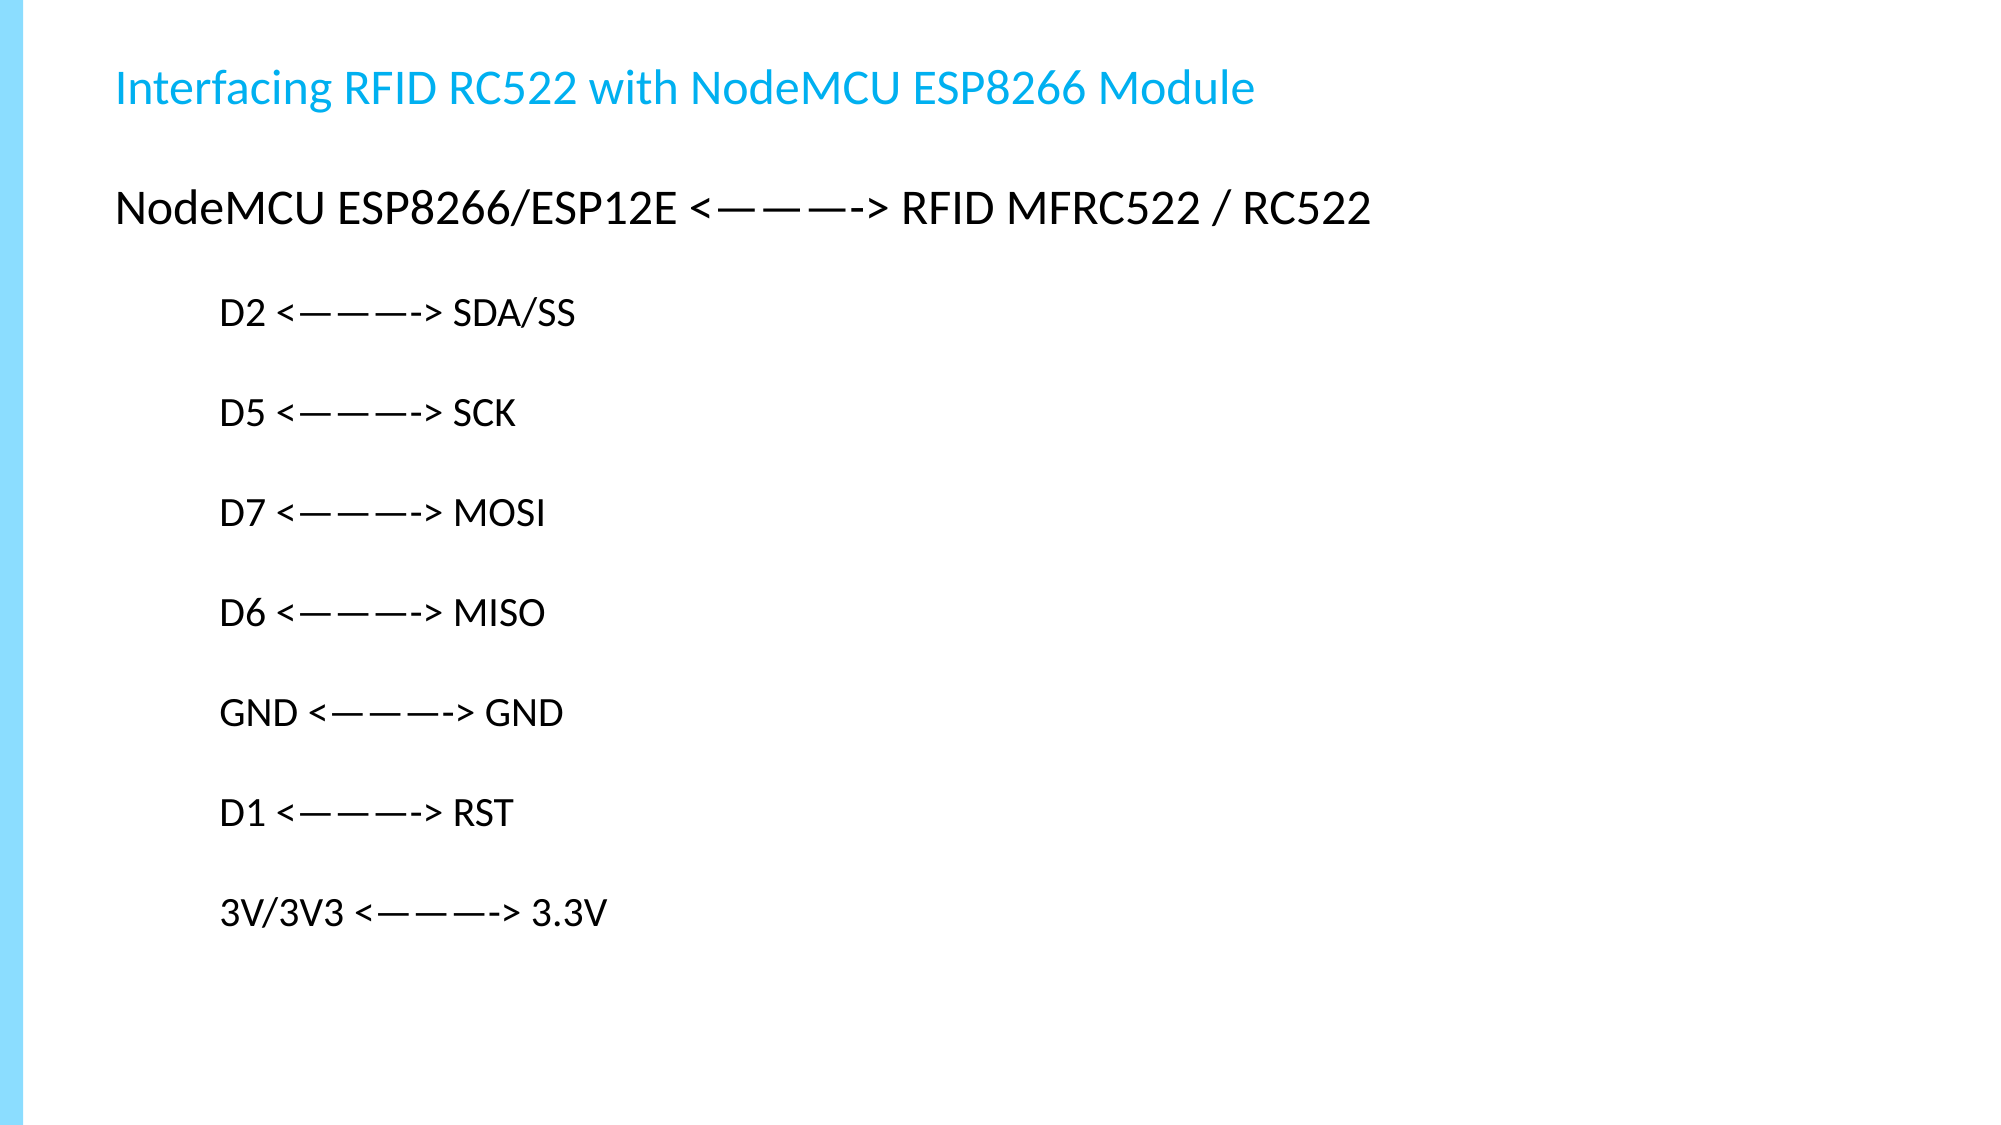

Interfacing RFID RC522 with NodeMCU ESP8266 Module

NodeMCU ESP8266/ESP12E <———-> RFID MFRC522 / RC522

           D2 <———-> SDA/SS

           D5 <———-> SCK

           D7 <———-> MOSI

           D6 <———-> MISO

           GND <———-> GND

           D1 <———-> RST

           3V/3V3 <———-> 3.3V